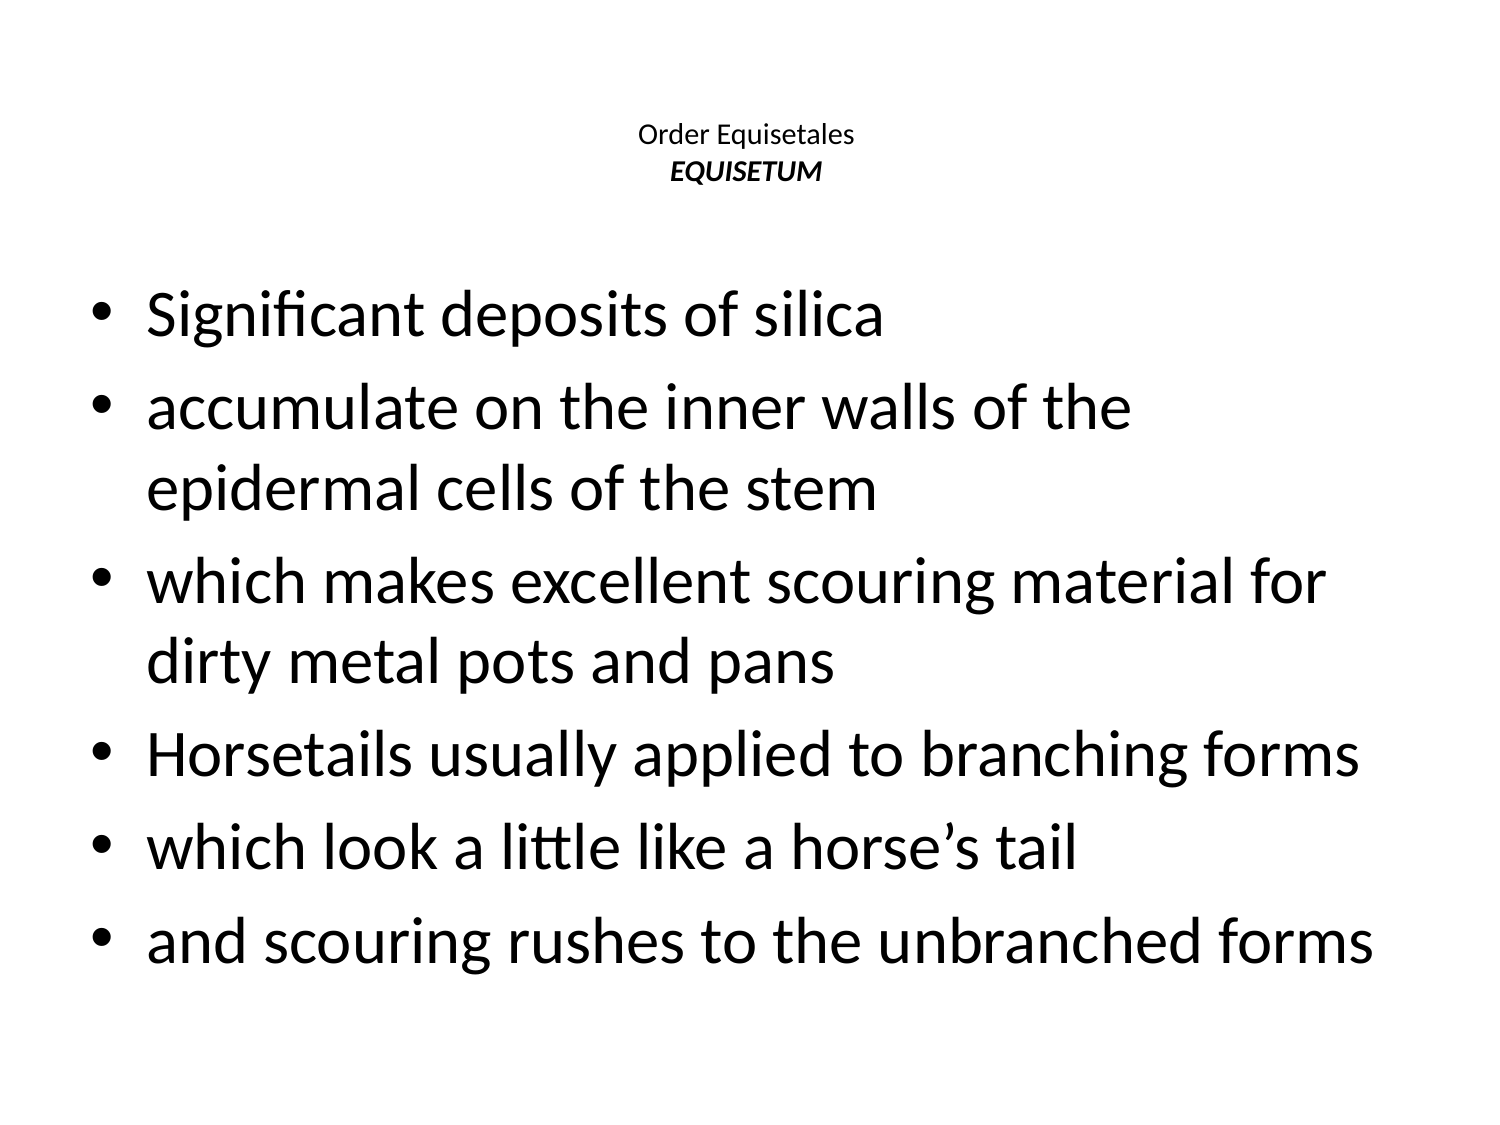

# Order Equisetales EQUISETUM
Significant deposits of silica
accumulate on the inner walls of the epidermal cells of the stem
which makes excellent scouring material for dirty metal pots and pans
Horsetails usually applied to branching forms
which look a little like a horse’s tail
and scouring rushes to the unbranched forms